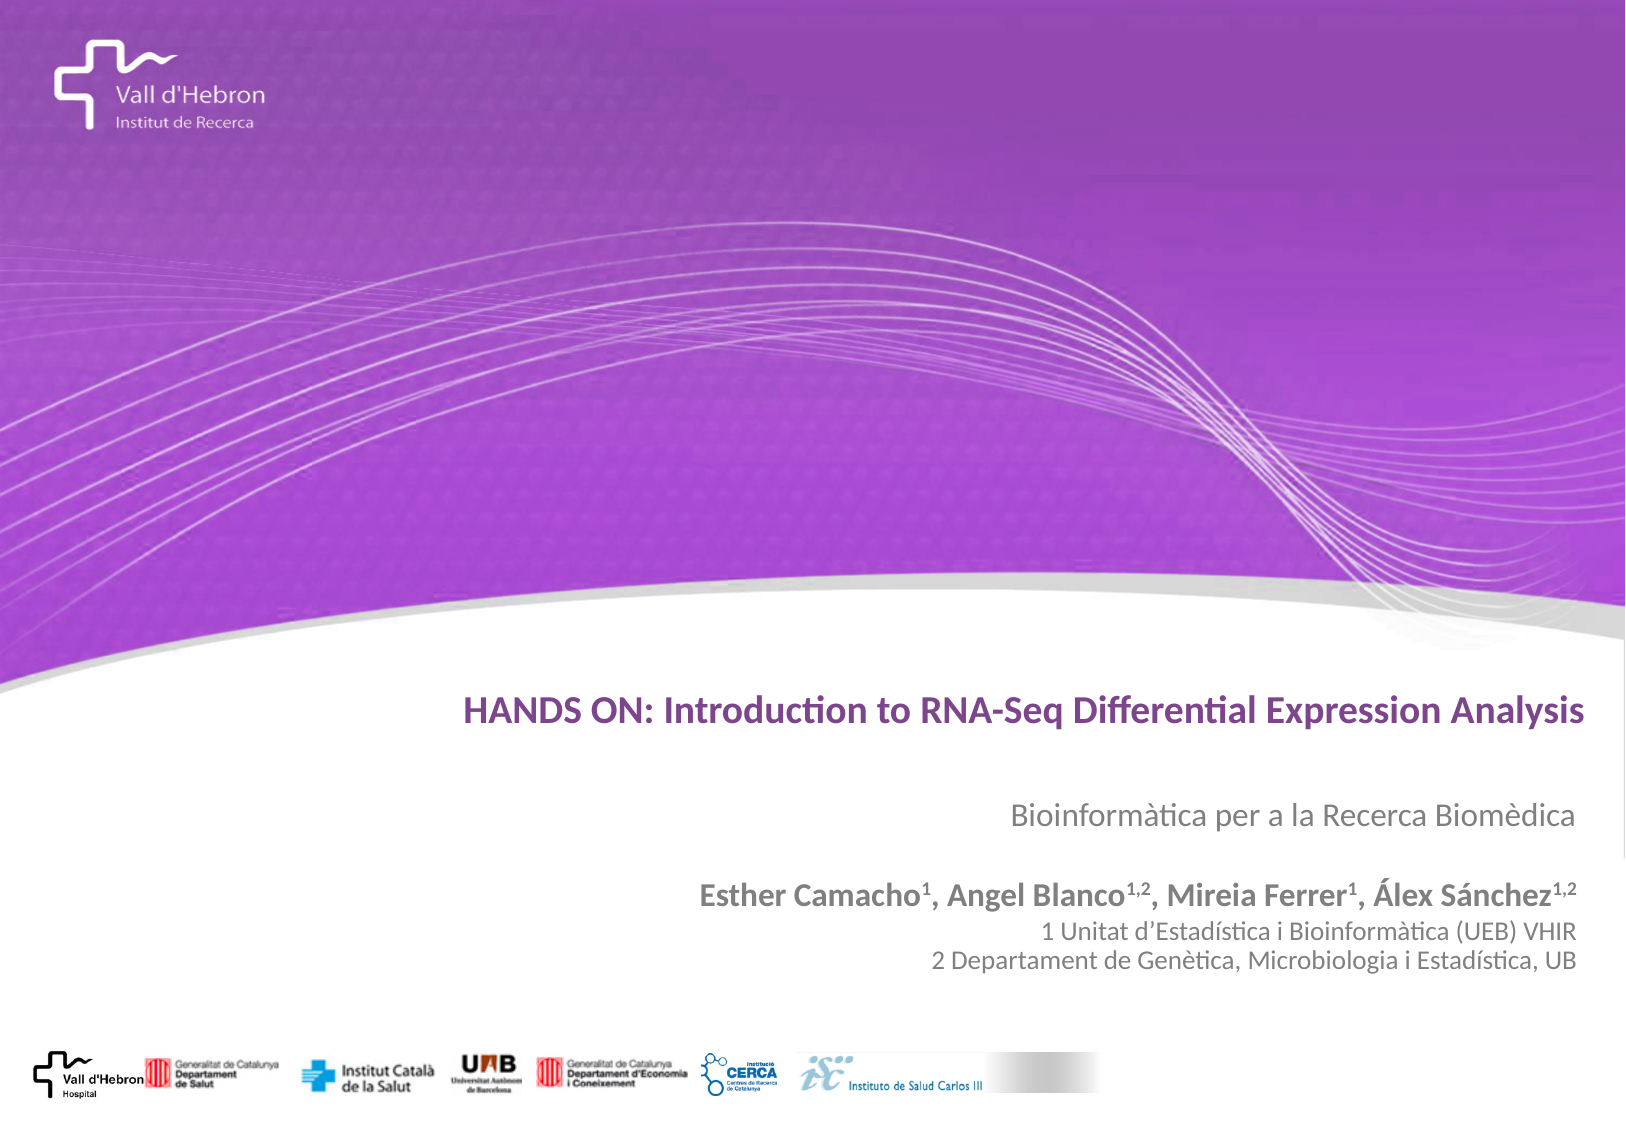

HANDS ON: Introduction to RNA-Seq Differential Expression Analysis
Bioinformàtica per a la Recerca Biomèdica

Esther Camacho1, Angel Blanco1,2, Mireia Ferrer1, Álex Sánchez1,2
1 Unitat d’Estadística i Bioinformàtica (UEB) VHIR
2 Departament de Genètica, Microbiologia i Estadística, UB